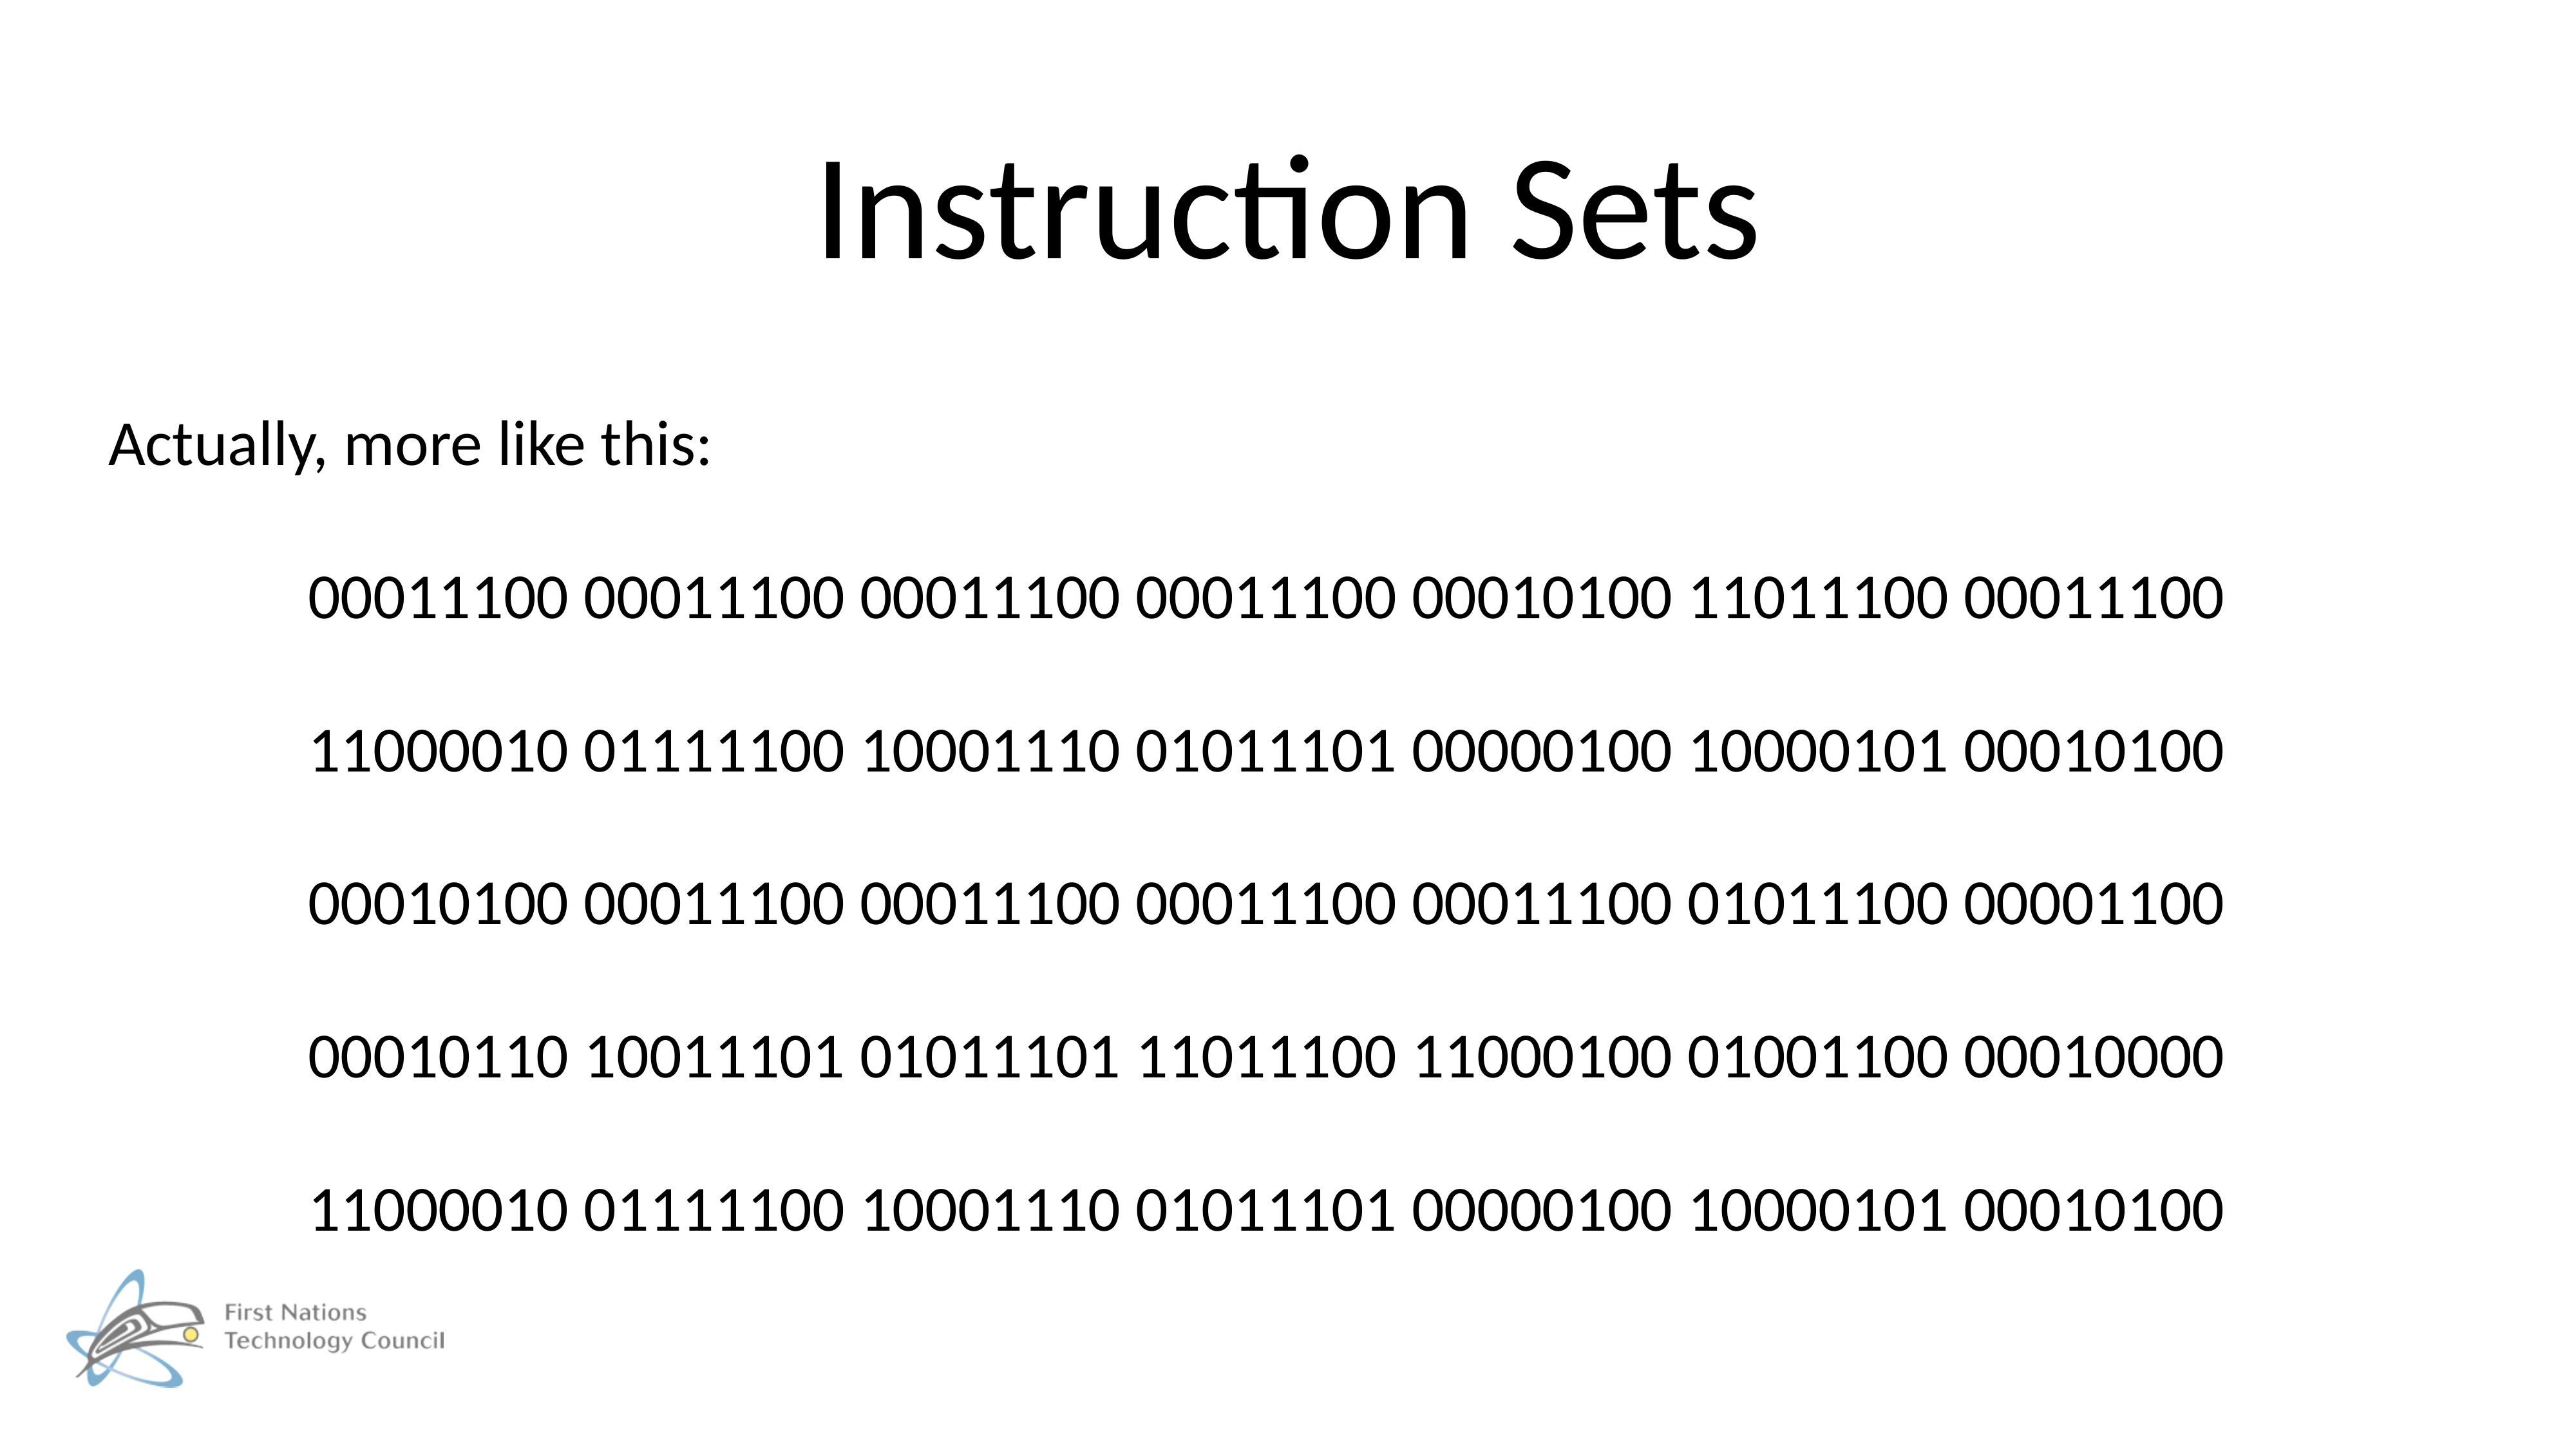

# Instruction Sets
Actually, more like this:
00011100 00011100 00011100 00011100 00010100 11011100 00011100
11000010 01111100 10001110 01011101 00000100 10000101 00010100
00010100 00011100 00011100 00011100 00011100 01011100 00001100
00010110 10011101 01011101 11011100 11000100 01001100 00010000
11000010 01111100 10001110 01011101 00000100 10000101 00010100